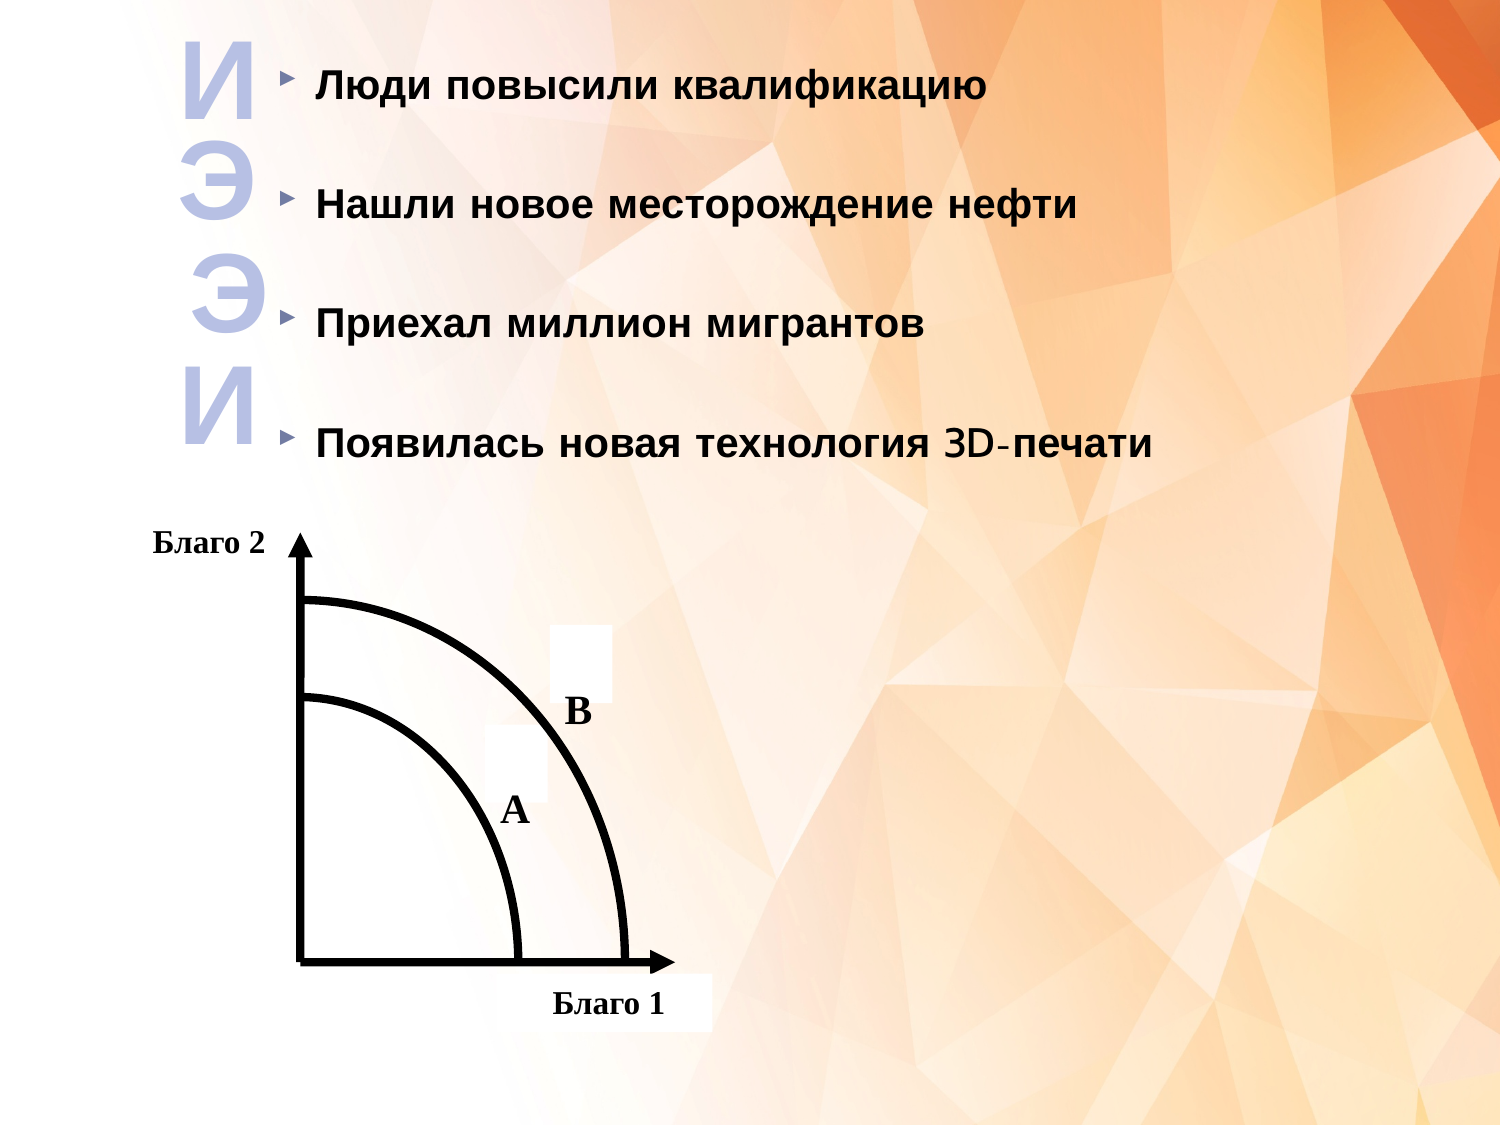

И
Люди повысили квалификацию

Нашли новое месторождение нефти

Приехал миллион мигрантов

Появилась новая технология 3D-печати
Э
Э
И
Благо 2

В

А

      Благо 1